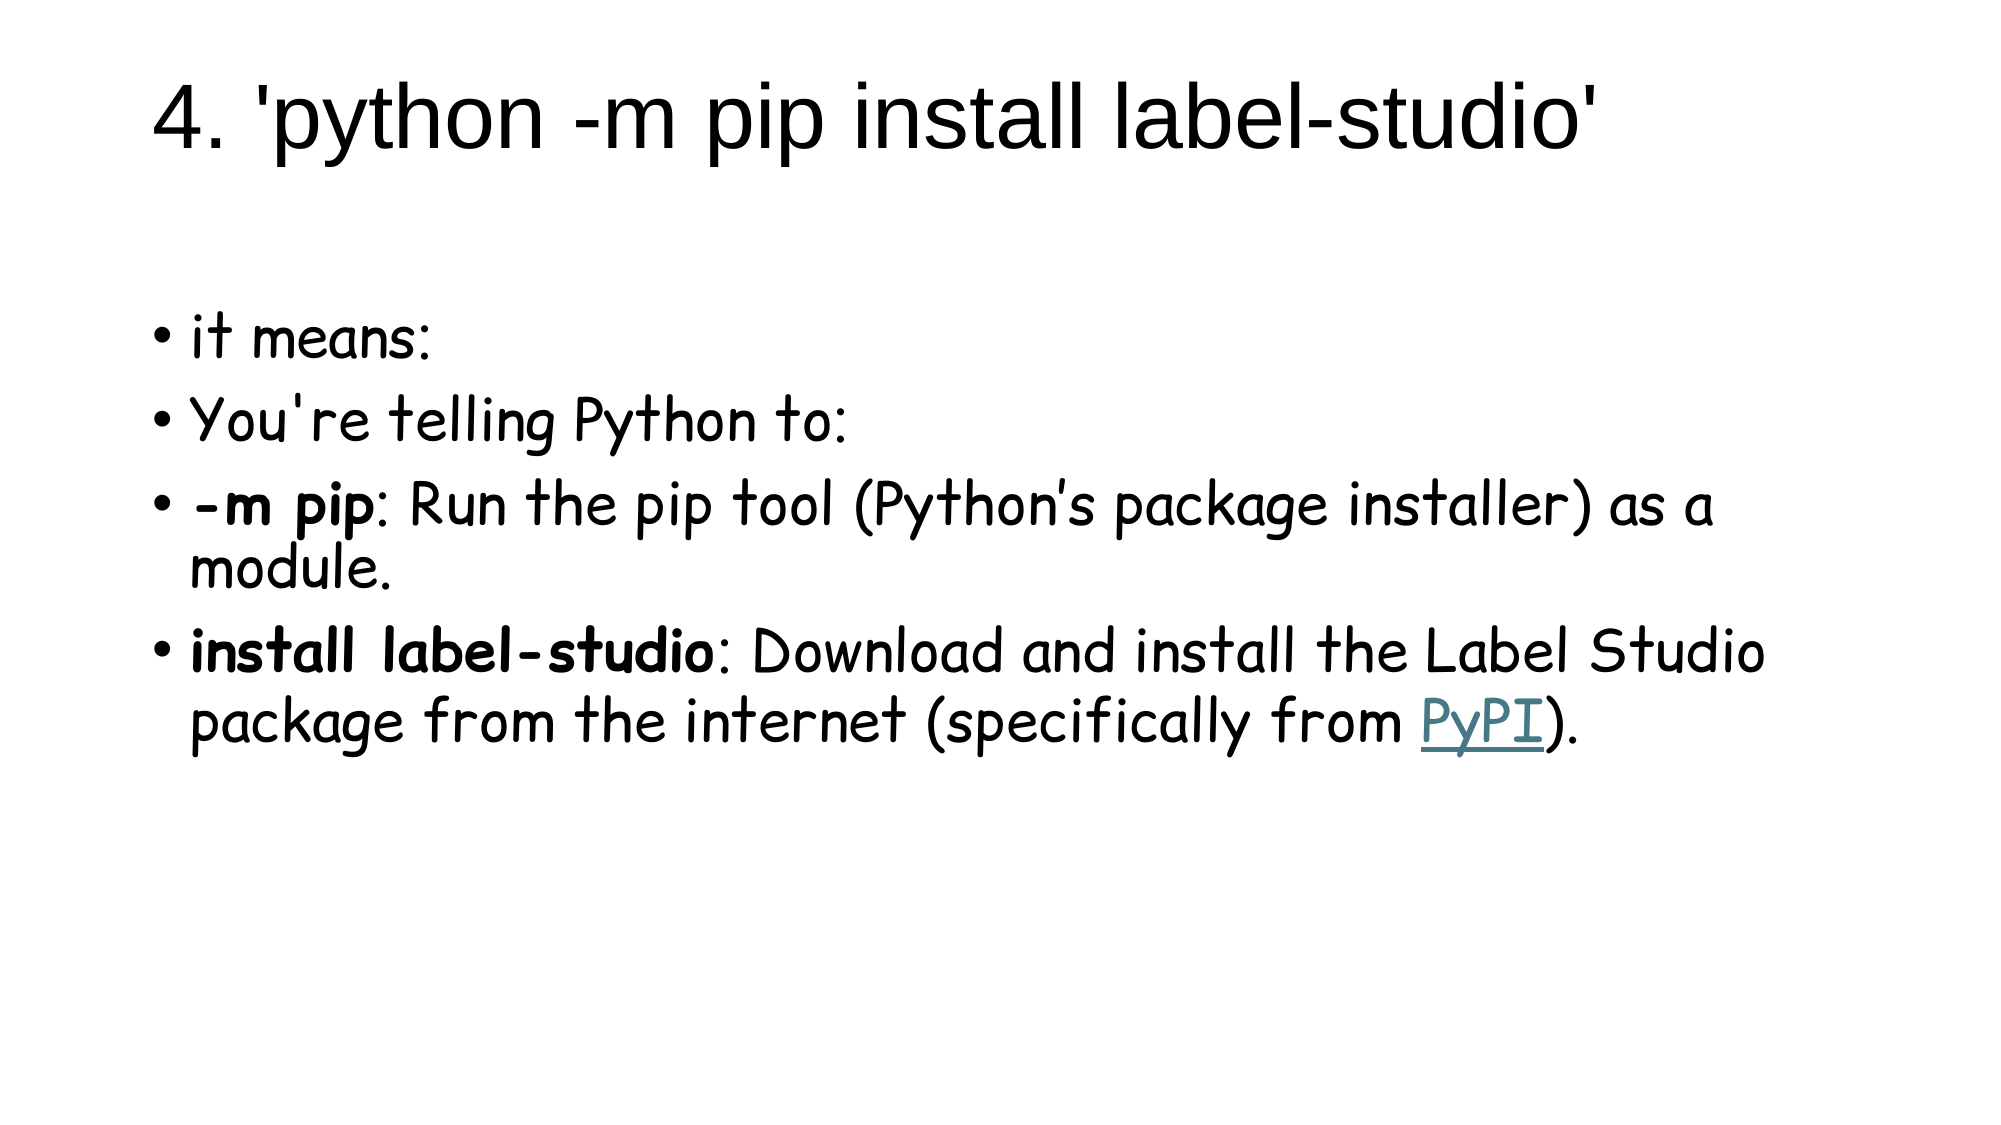

# 4. 'python -m pip install label-studio'

it means:
You're telling Python to:
-m pip: Run the pip tool (Python’s package installer) as a module.
install label-studio: Download and install the Label Studio package from the internet (specifically from PyPI).